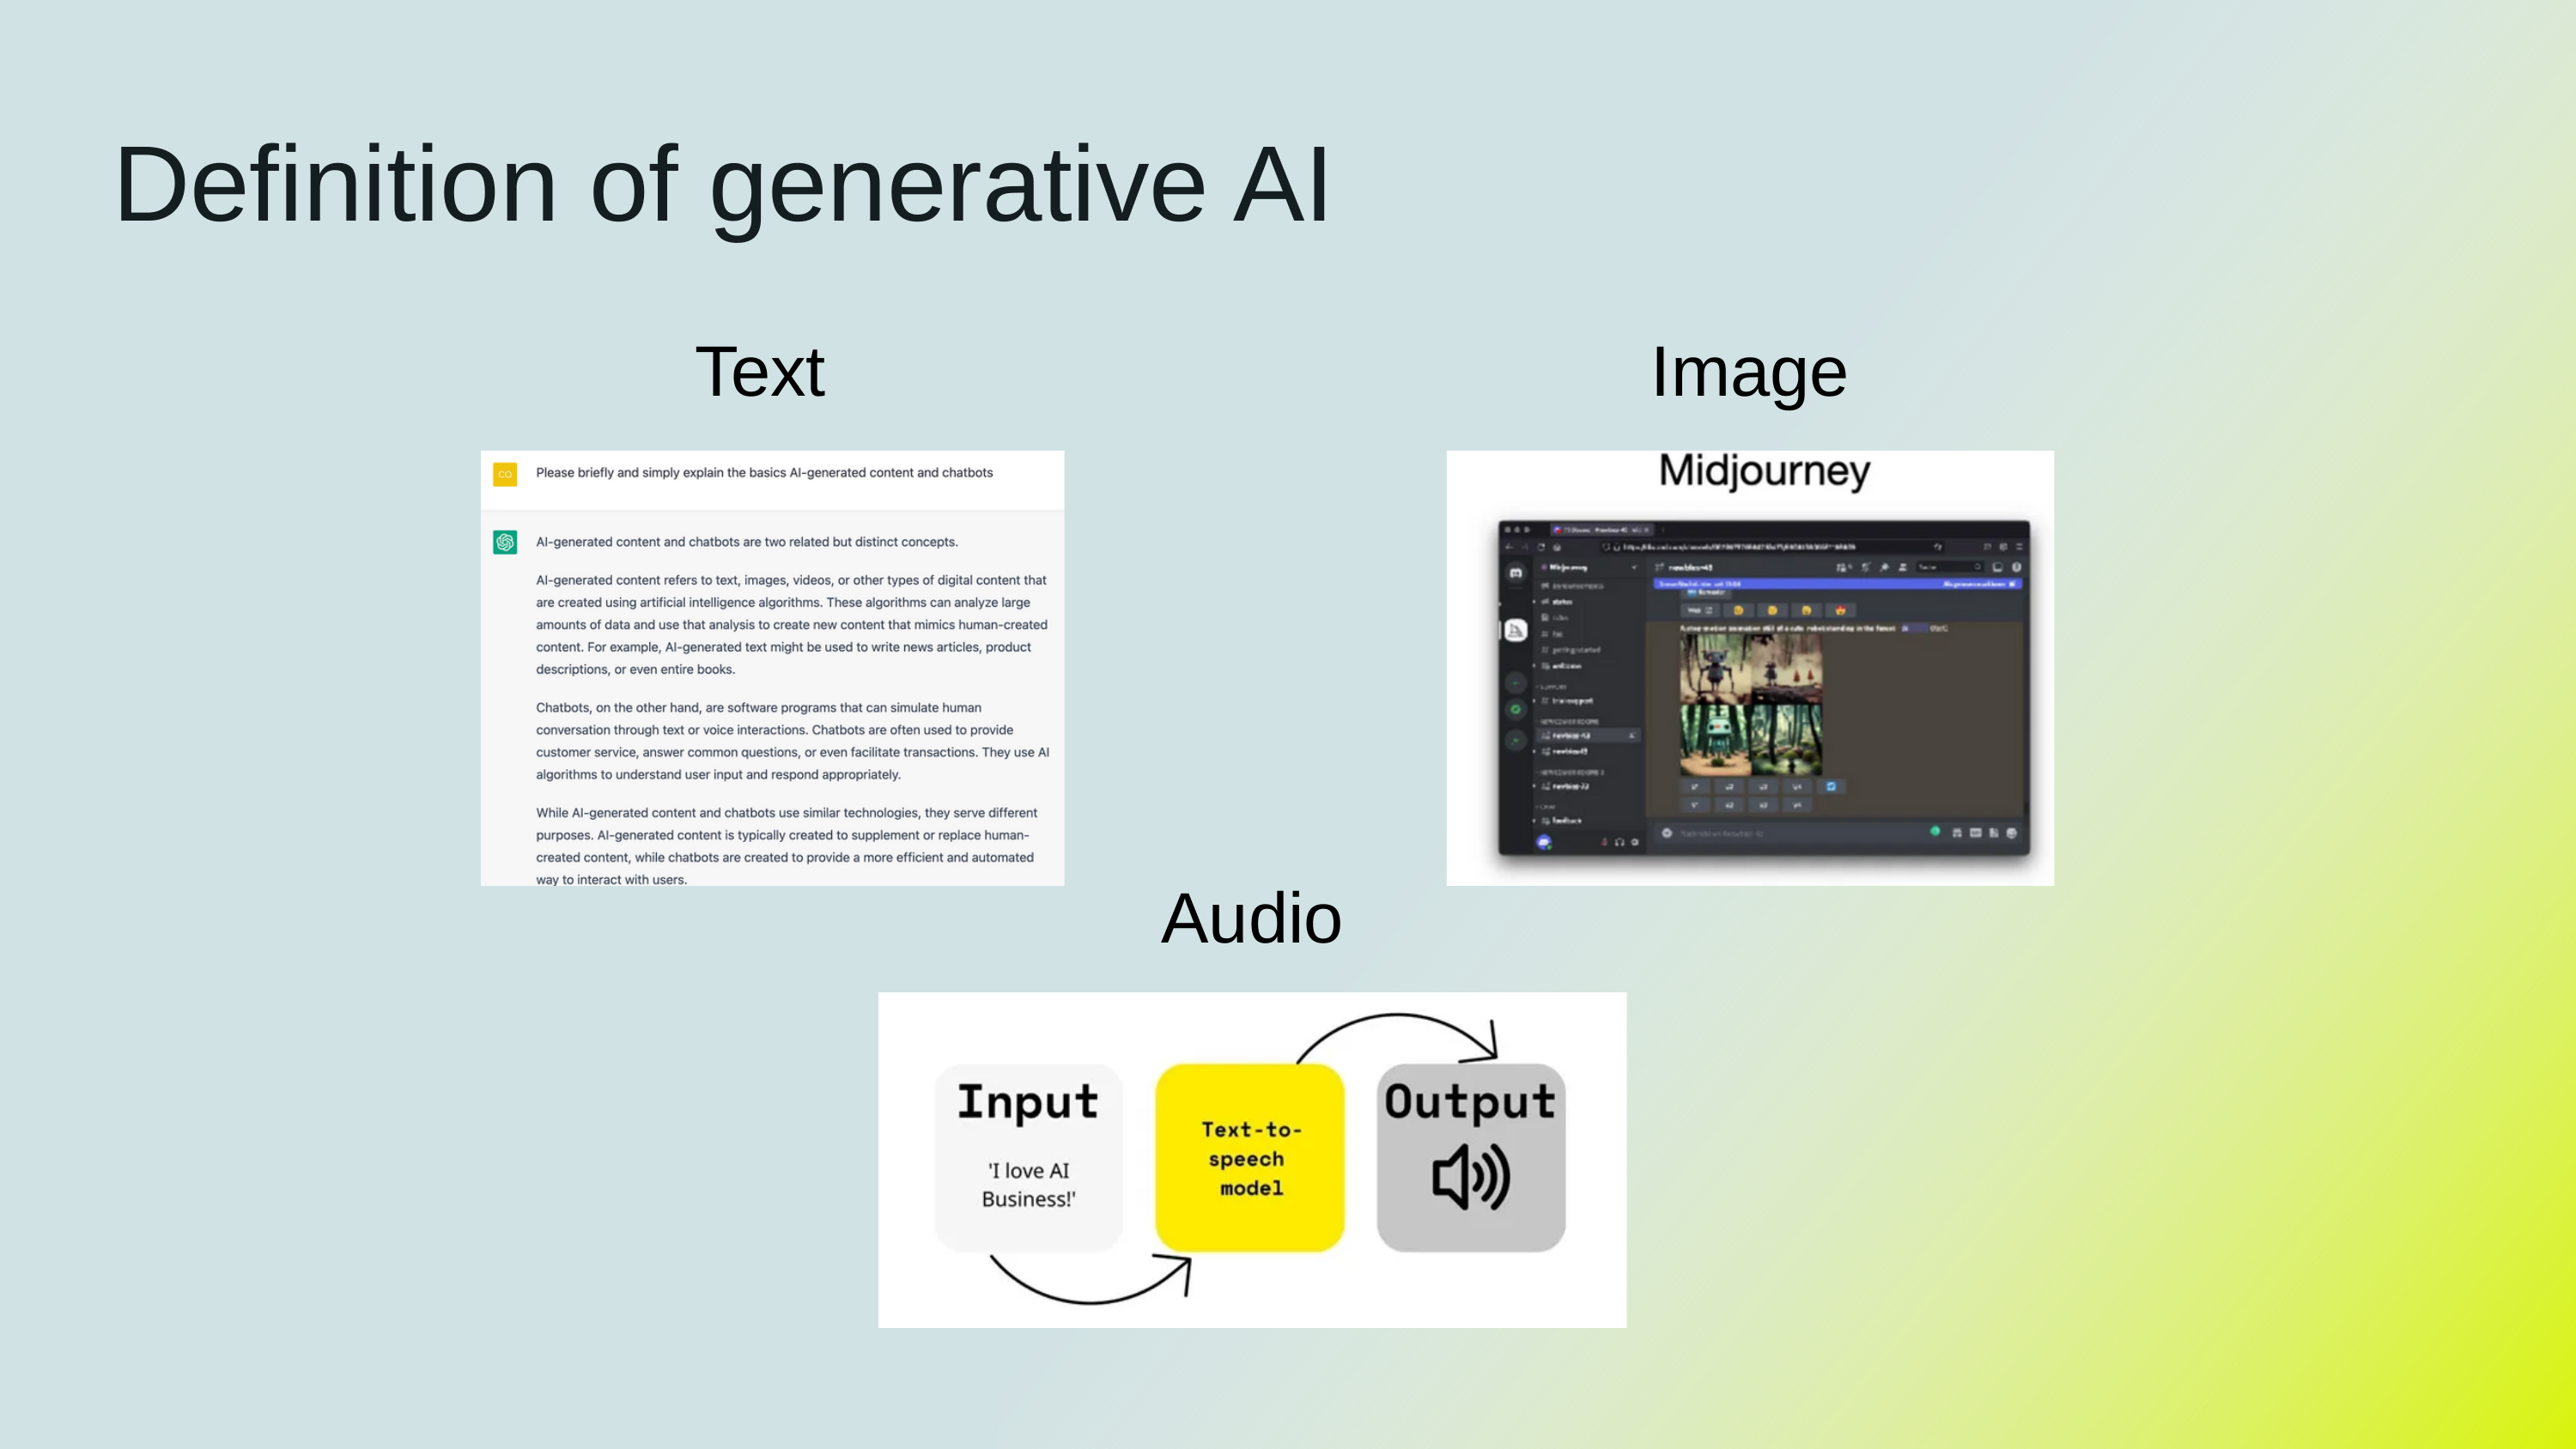

Definition of generative AI
Text
Image

Audio